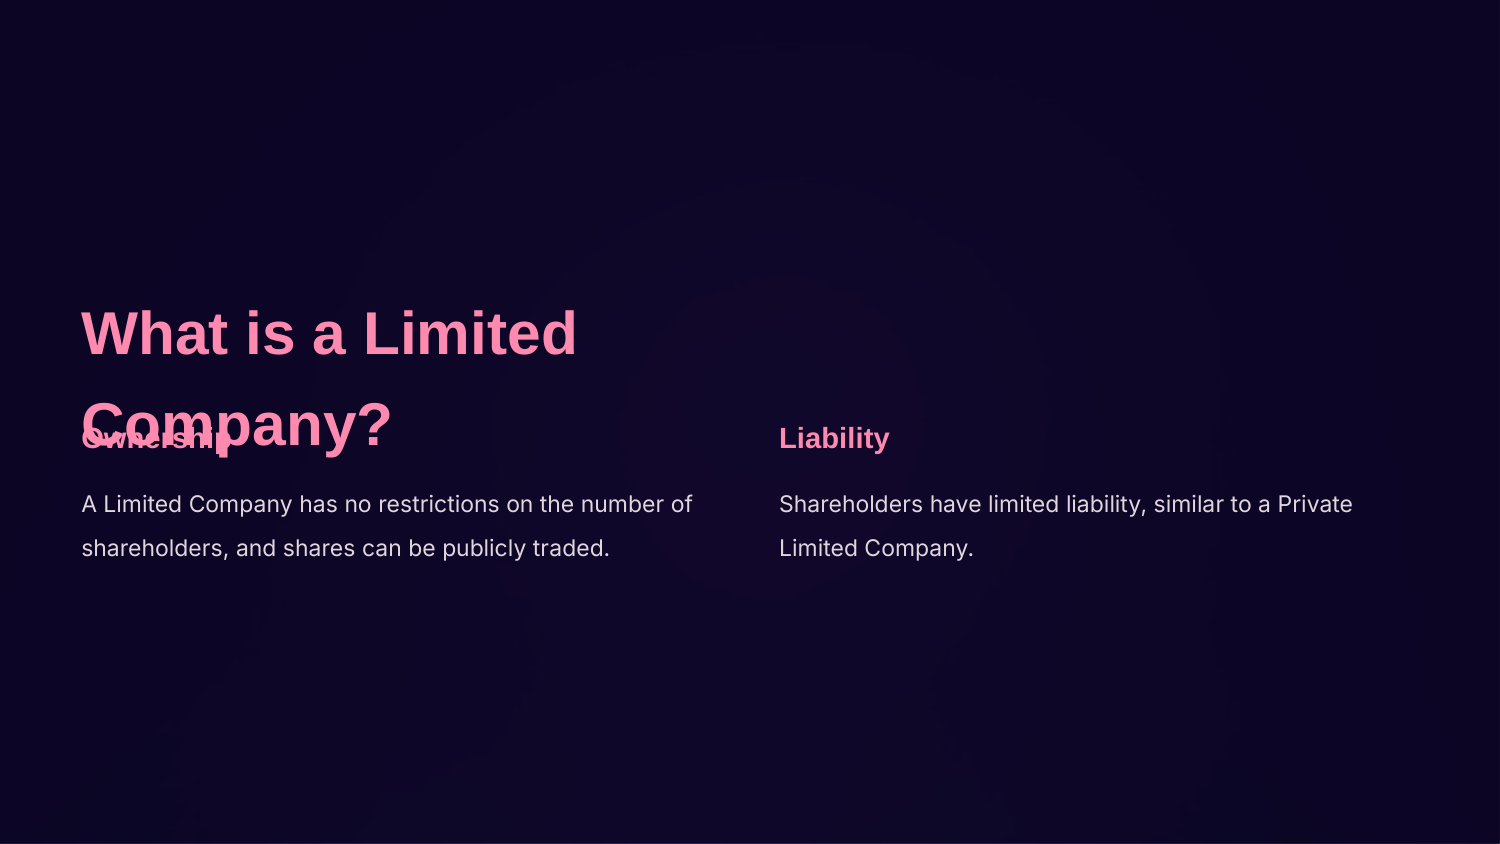

What is a Limited Company?
Ownership
Liability
A Limited Company has no restrictions on the number of shareholders, and shares can be publicly traded.
Shareholders have limited liability, similar to a Private Limited Company.